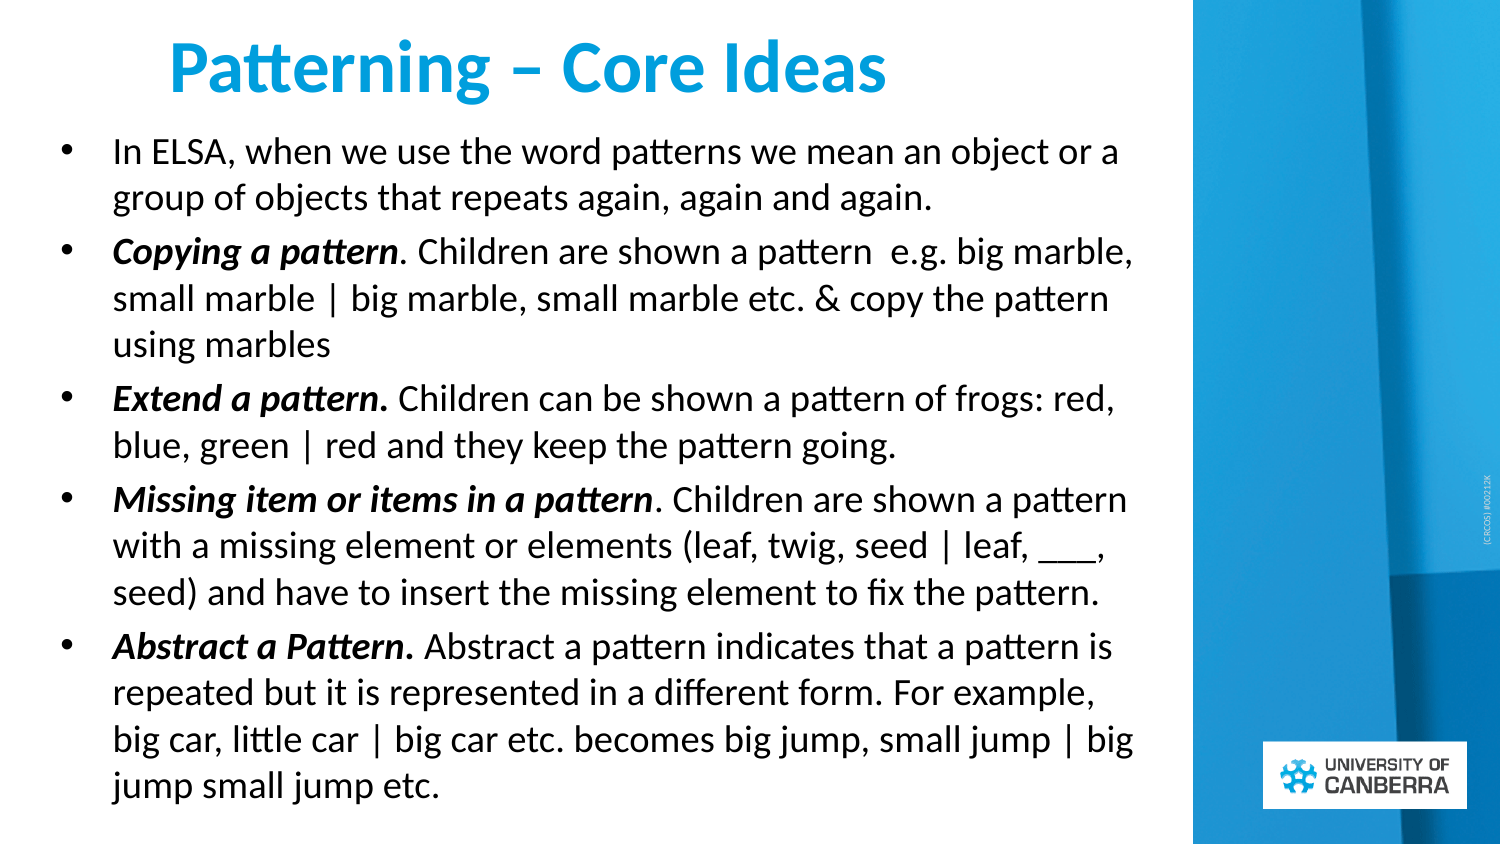

# Patterning – Core Ideas
In ELSA, when we use the word patterns we mean an object or a group of objects that repeats again, again and again.
Copying a pattern. Children are shown a pattern  e.g. big marble, small marble | big marble, small marble etc. & copy the pattern using marbles
Extend a pattern. Children can be shown a pattern of frogs: red, blue, green | red and they keep the pattern going.
Missing item or items in a pattern. Children are shown a pattern with a missing element or elements (leaf, twig, seed | leaf, ___, seed) and have to insert the missing element to fix the pattern.
Abstract a Pattern. Abstract a pattern indicates that a pattern is repeated but it is represented in a different form. For example, big car, little car | big car etc. becomes big jump, small jump | big jump small jump etc.